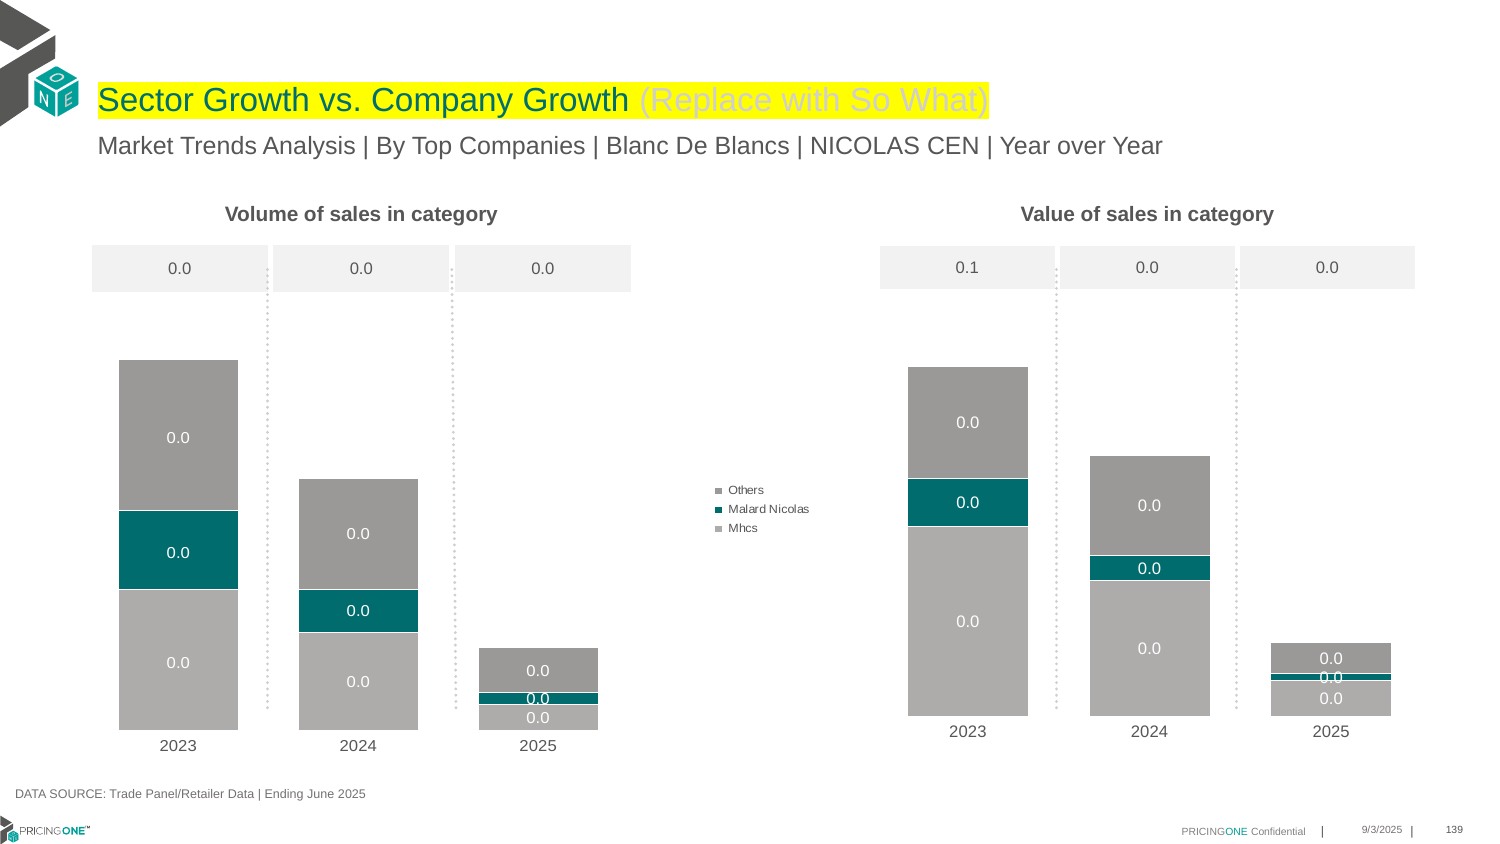

# Sector Growth vs. Company Growth (Replace with So What)
Market Trends Analysis | By Top Companies | Blanc De Blancs | NICOLAS CEN | Year over Year
| Value of sales in category |  |  |
| --- | --- | --- |
| 0.1 | 0.0 | 0.0 |
| Volume of sales in category |  |  |
| --- | --- | --- |
| 0.0 | 0.0 | 0.0 |

### Chart

| Category | Mhcs | Malard Nicolas | Others |
|---|---|---|---|
| 2023 | 0.031728 | 0.007943 | 0.018795 |
| 2024 | 0.022593 | 0.004335 | 0.016578 |
| 2025 | 0.005938 | 0.001153 | 0.005134 |

### Chart

| Category | Mhcs | Malard Nicolas | Others |
|---|---|---|---|
| 2023 | 0.000261 | 0.000145 | 0.000279 |
| 2024 | 0.000181 | 8e-05 | 0.000205 |
| 2025 | 4.8e-05 | 2.2e-05 | 8.3e-05 |
DATA SOURCE: Trade Panel/Retailer Data | Ending June 2025

9/3/2025
139